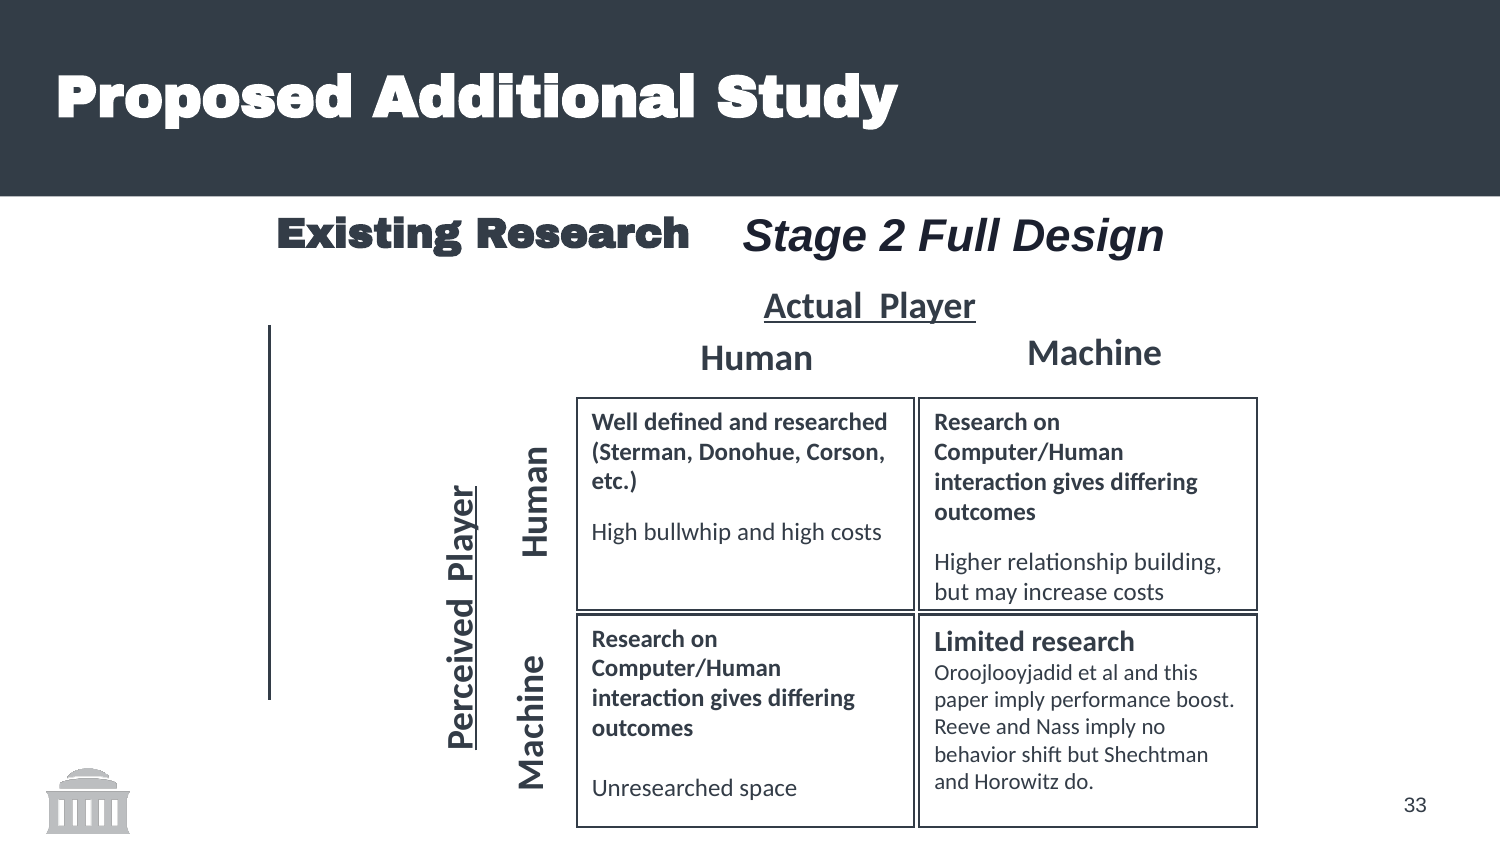

# Proposed Additional Study
Stage 2 Full Design
Existing Research
Actual  Player
Machine
Human
Well defined and researched
(Sterman, Donohue, Corson, etc.)

High bullwhip and high costs
Research on Computer/Human interaction gives differing outcomes

Higher relationship building, but may increase costs
Human
Perceived  Player
Research on Computer/Human interaction gives differing outcomes

Unresearched space

Limited research
Oroojlooyjadid et al and this paper imply performance boost.
Reeve and Nass imply no behavior shift but Shechtman and Horowitz do.
Machine
33